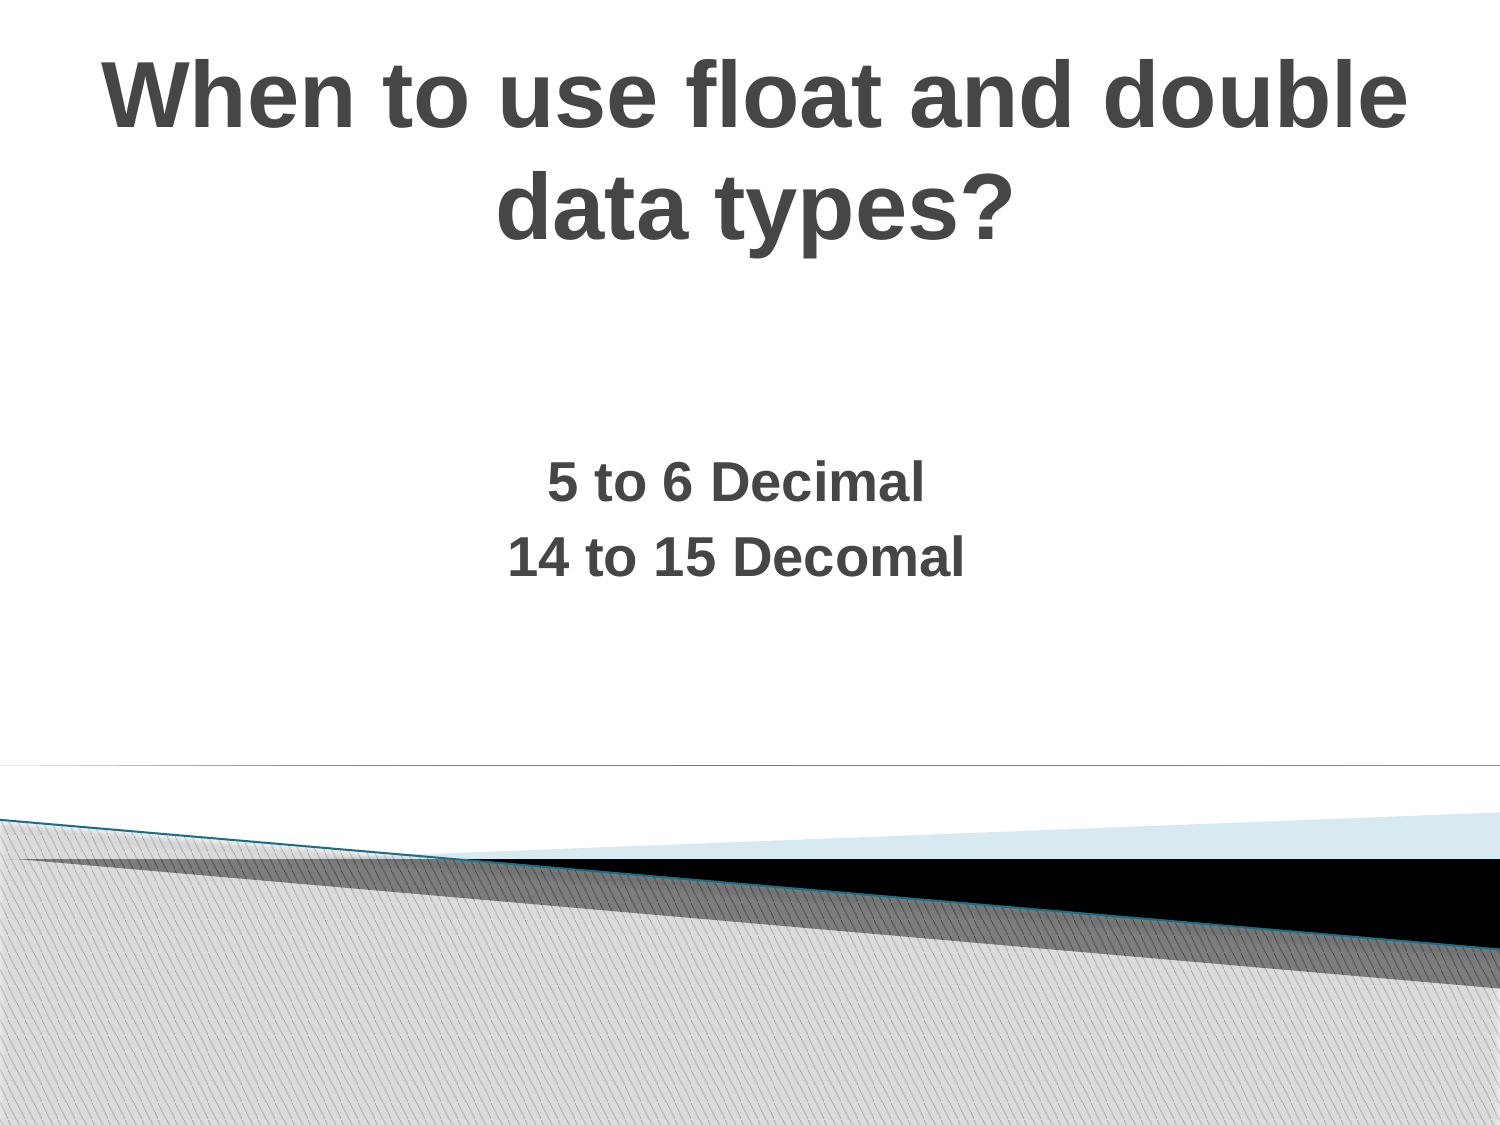

# When to use float and double data types?
5 to 6 Decimal
14 to 15 Decomal